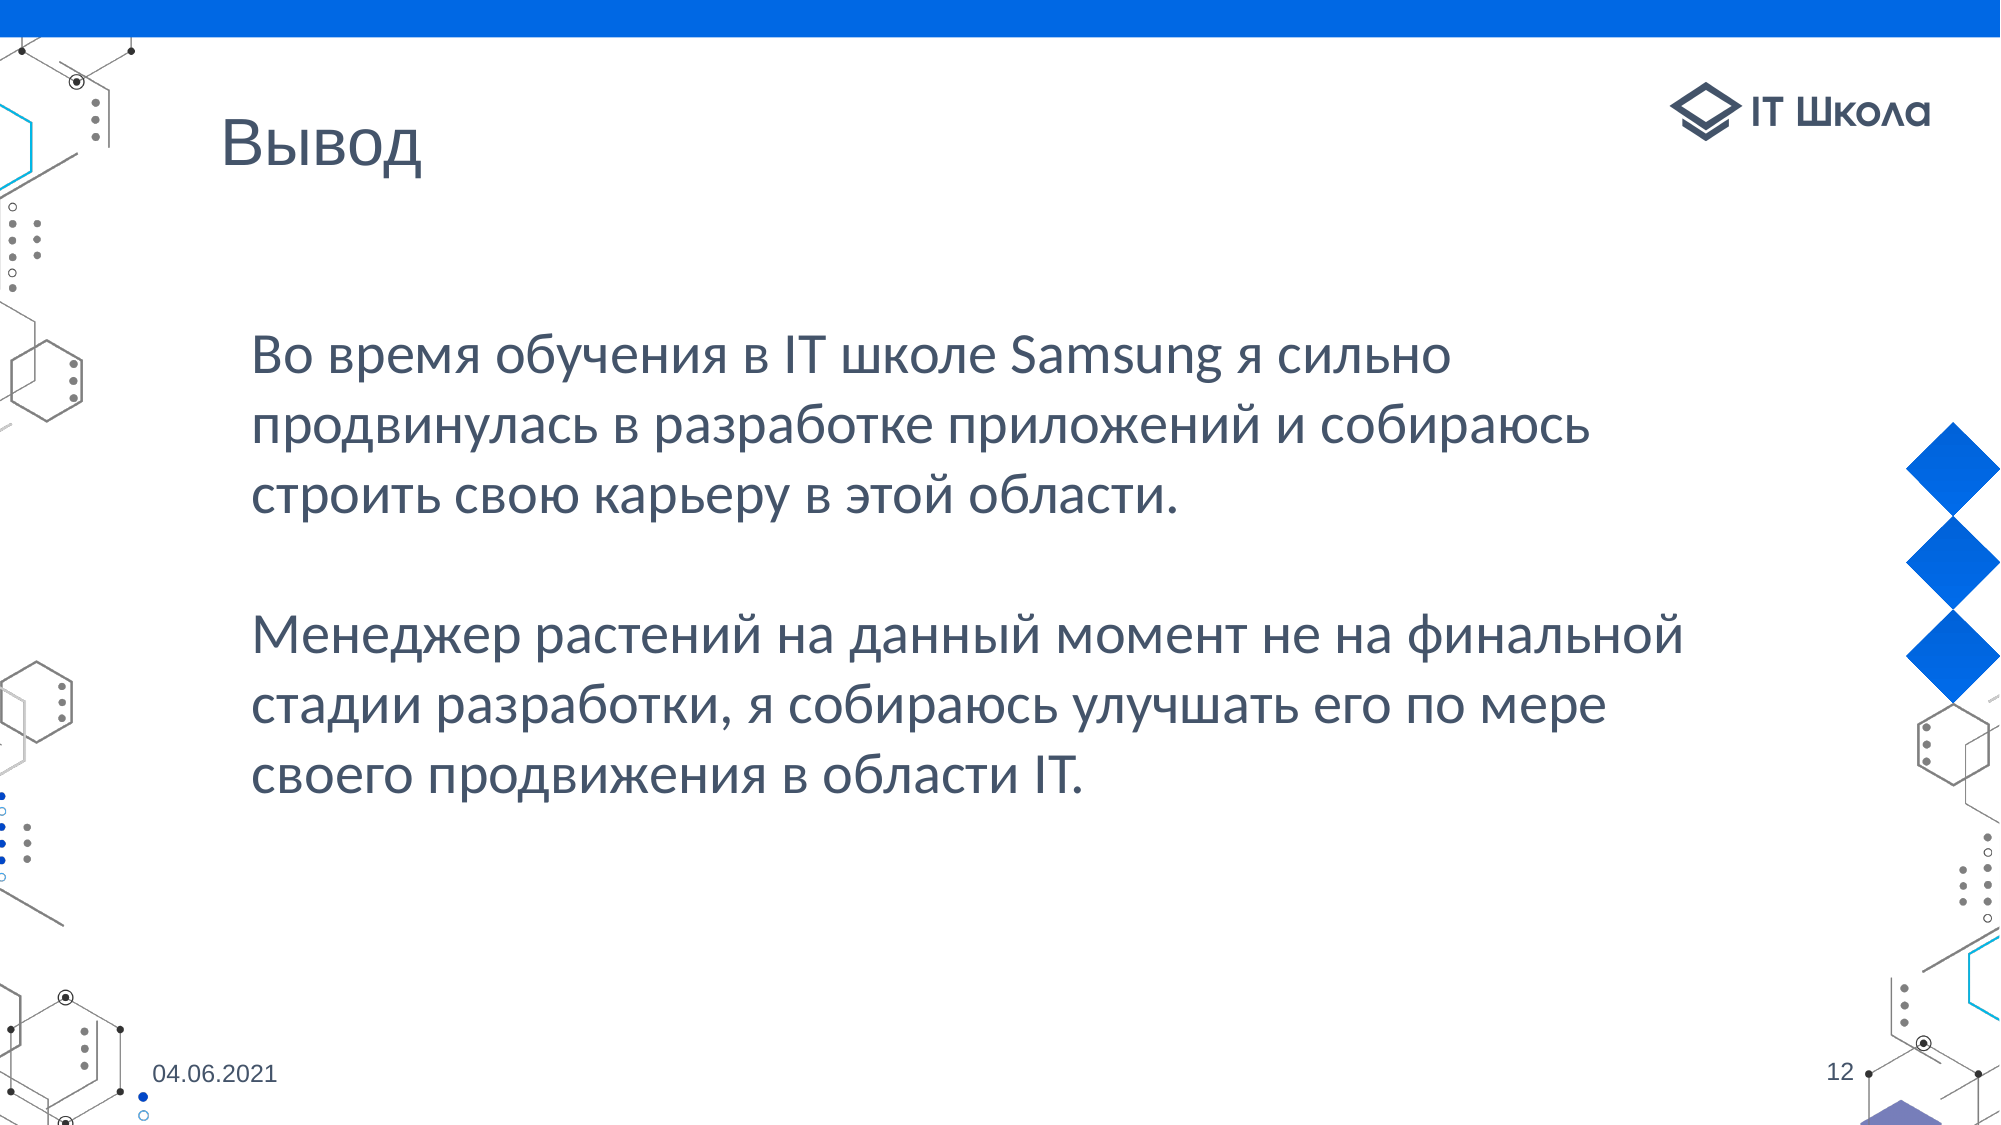

# Вывод
Во время обучения в IT школе Samsung я сильно продвинулась в разработке приложений и собираюсь строить свою карьеру в этой области.

Менеджер растений на данный момент не на финальной стадии разработки, я собираюсь улучшать его по мере своего продвижения в области IT.
12
04.06.2021